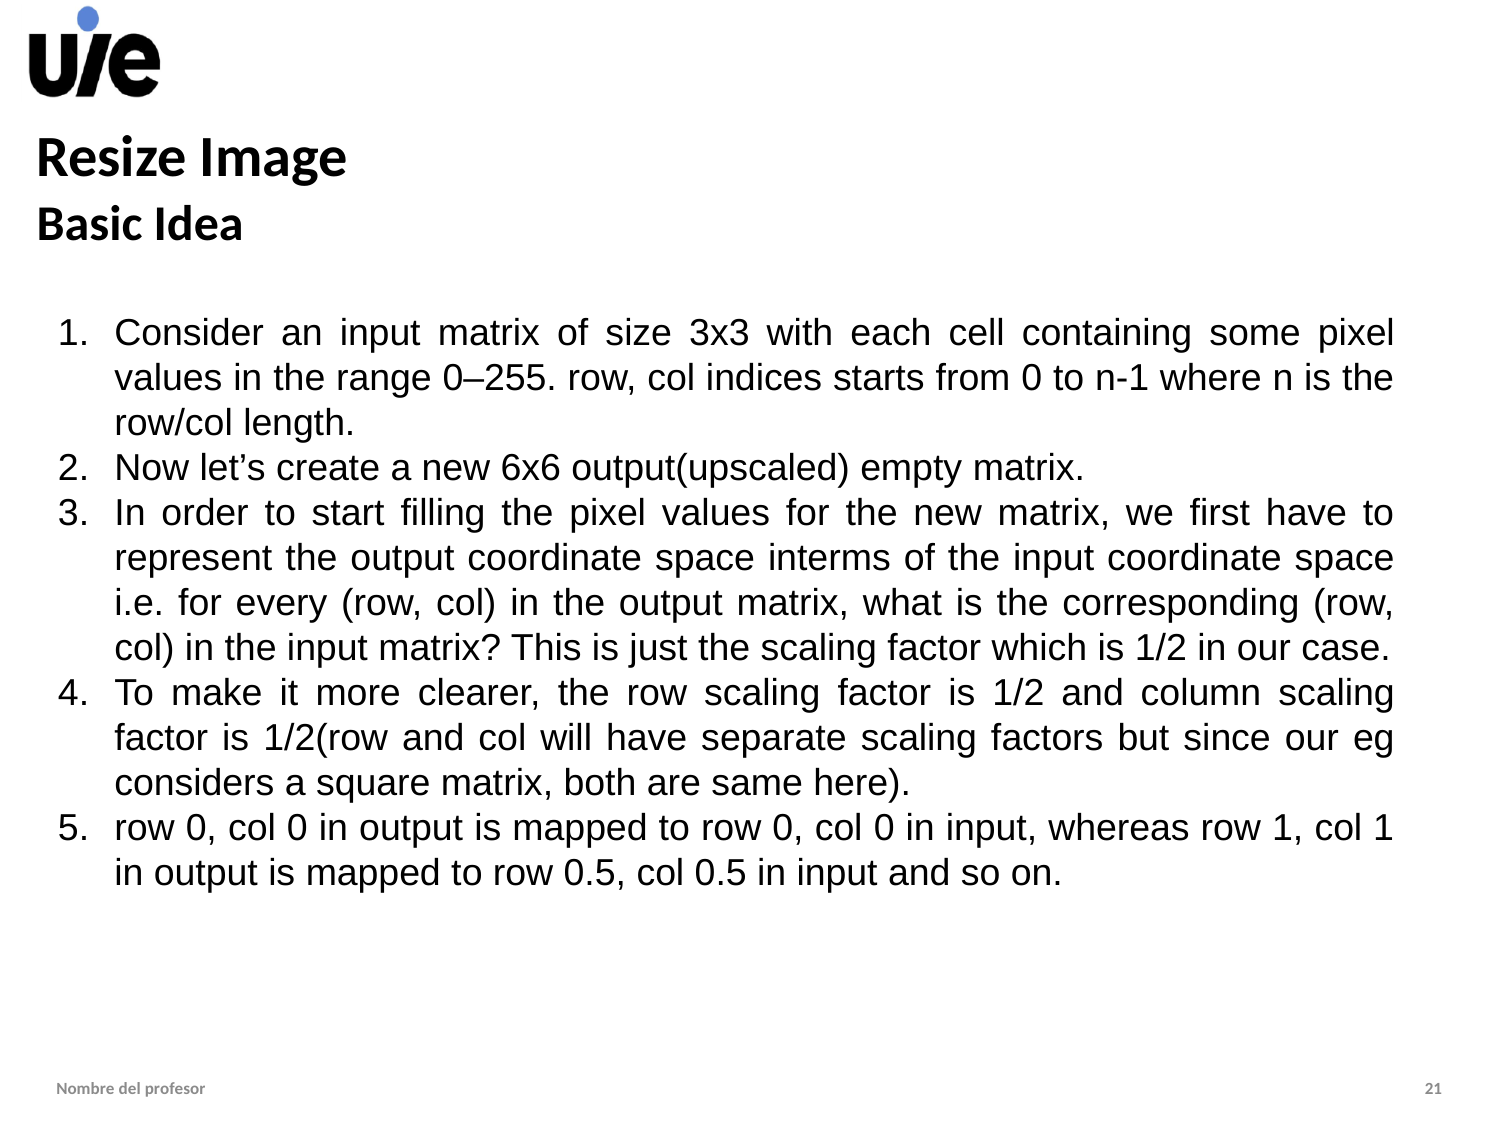

# Resize Image
Basic Idea
Consider an input matrix of size 3x3 with each cell containing some pixel values in the range 0–255. row, col indices starts from 0 to n-1 where n is the row/col length.
Now let’s create a new 6x6 output(upscaled) empty matrix.
In order to start filling the pixel values for the new matrix, we first have to represent the output coordinate space interms of the input coordinate space i.e. for every (row, col) in the output matrix, what is the corresponding (row, col) in the input matrix? This is just the scaling factor which is 1/2 in our case.
To make it more clearer, the row scaling factor is 1/2 and column scaling factor is 1/2(row and col will have separate scaling factors but since our eg considers a square matrix, both are same here).
row 0, col 0 in output is mapped to row 0, col 0 in input, whereas row 1, col 1 in output is mapped to row 0.5, col 0.5 in input and so on.
Nombre del profesor
21